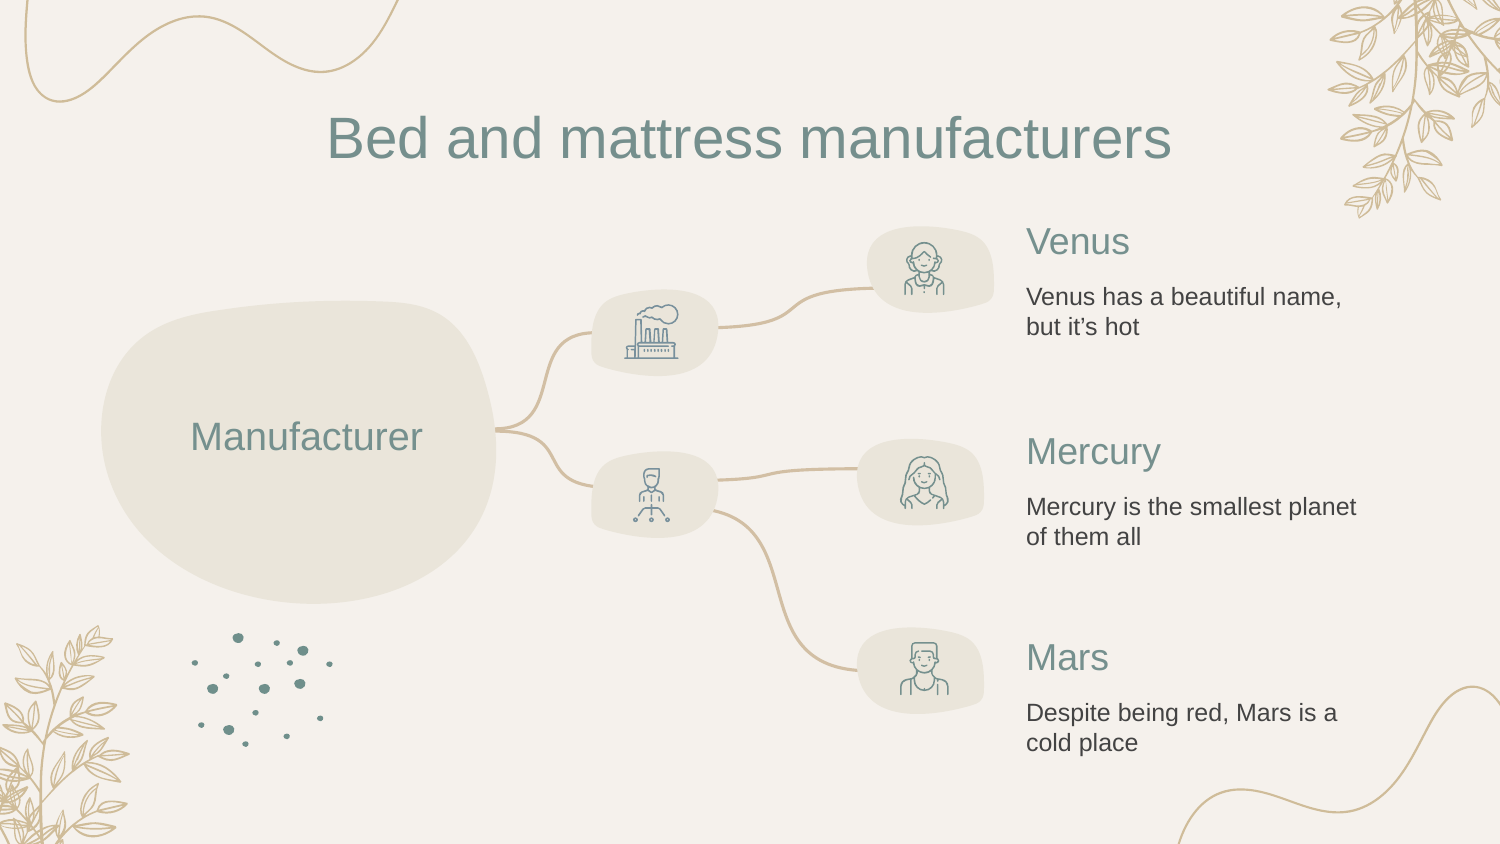

# Bed and mattress manufacturers
Venus

Venus has a beautiful name, but it’s hot

Manufacturer
Mercury

Mercury is the smallest planet of them all

Mars

Despite being red, Mars is a cold place